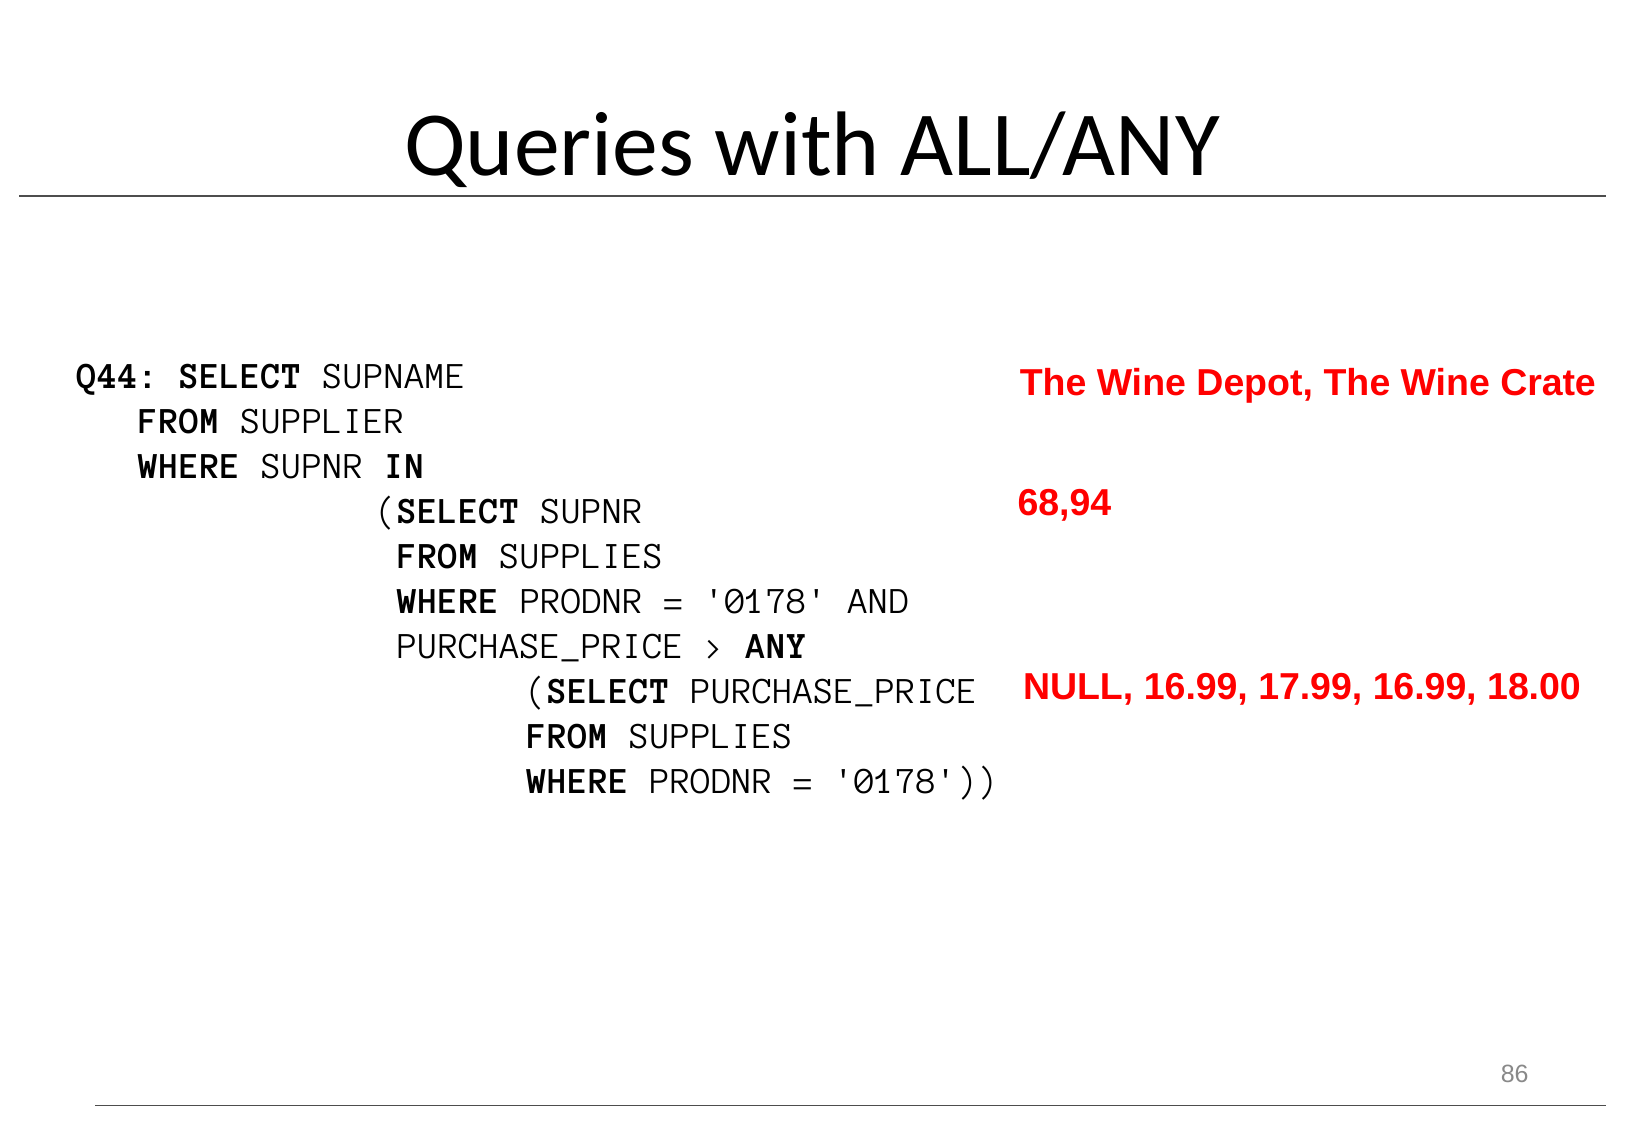

# Queries with ALL/ANY
Q44: SELECT SUPNAME
   FROM SUPPLIER
   WHERE SUPNR IN
		(SELECT SUPNR
		 FROM SUPPLIES
		 WHERE PRODNR = '0178' AND
		 PURCHASE_PRICE > ANY
			(SELECT PURCHASE_PRICE
	 		FROM SUPPLIES
	 		WHERE PRODNR = '0178'))

The Wine Depot, The Wine Crate
68,94
NULL, 16.99, 17.99, 16.99, 18.00
86